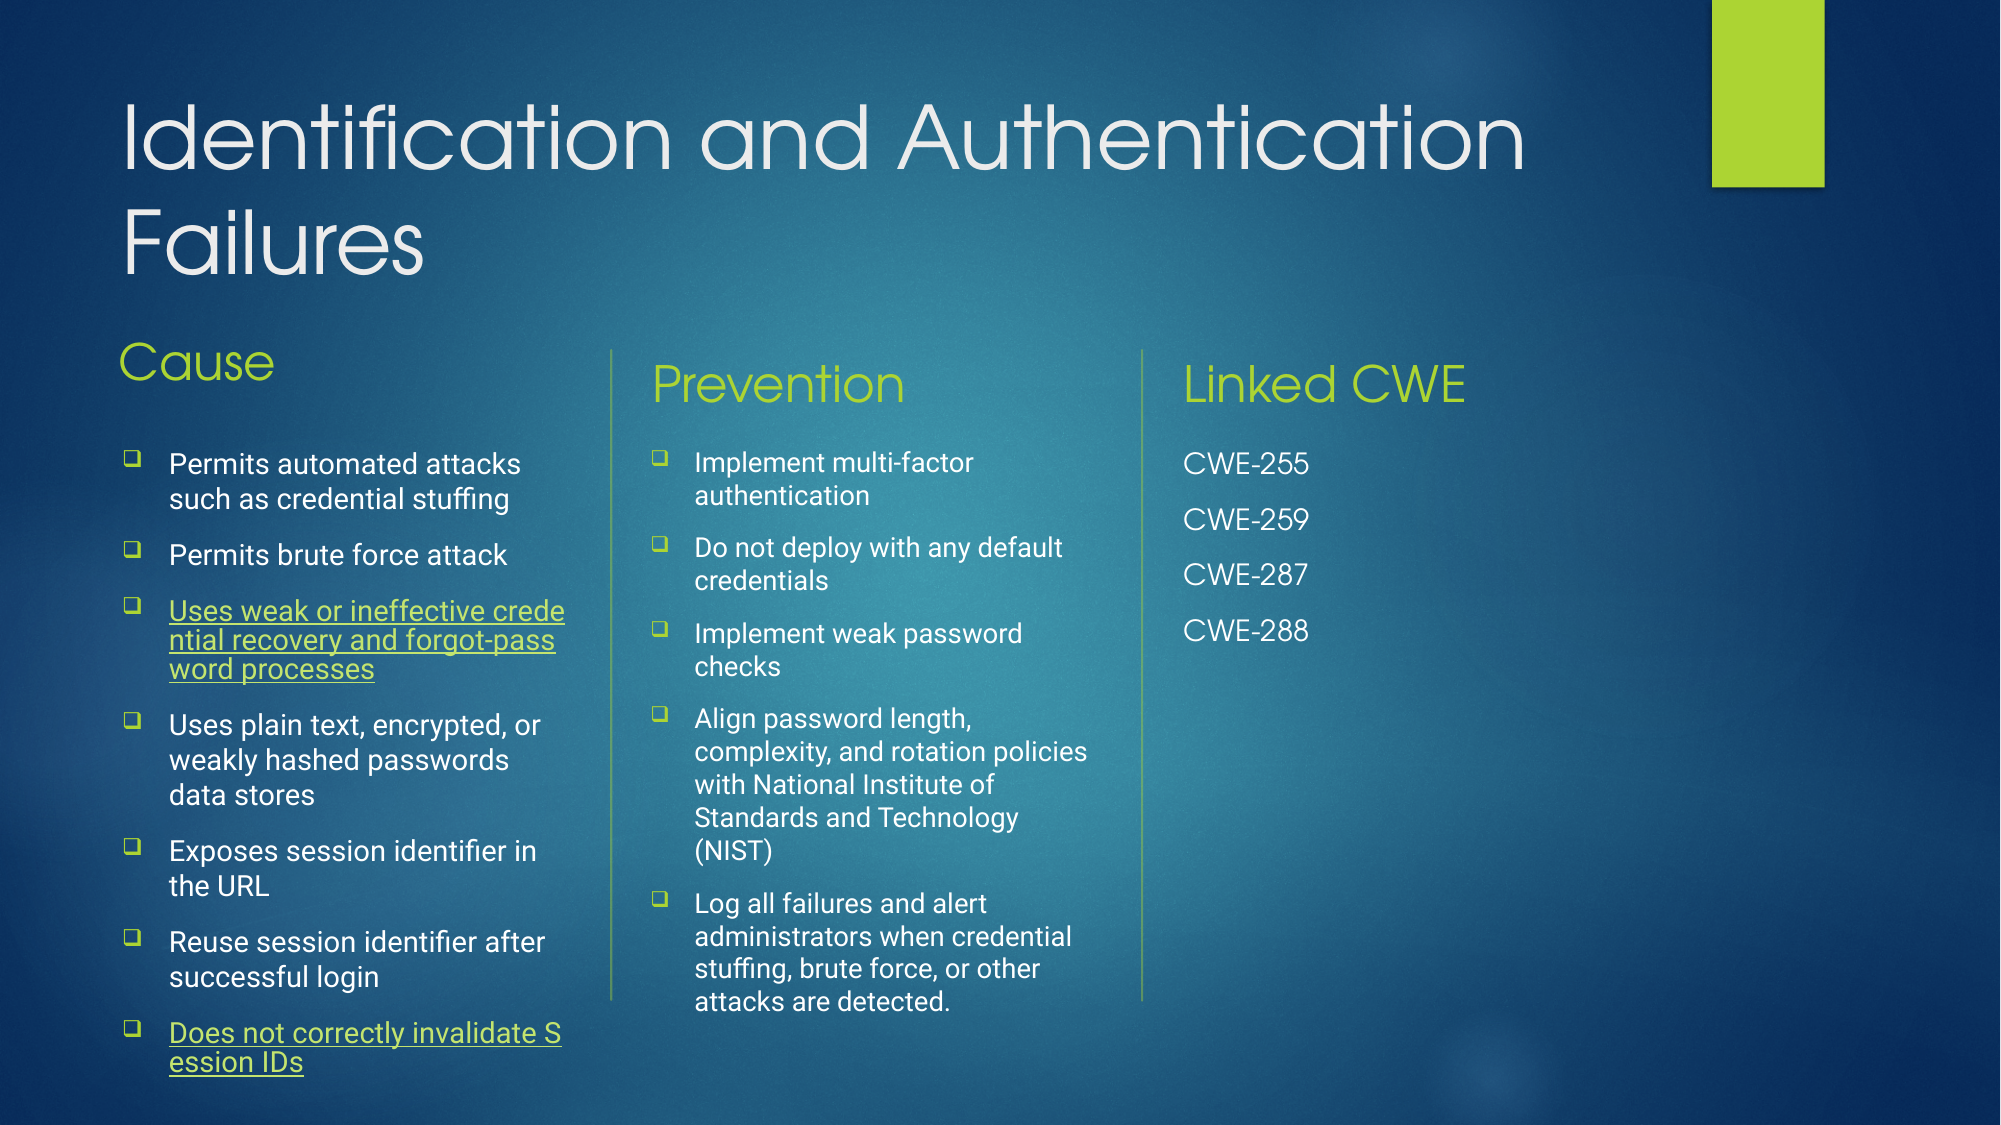

# Identification and Authentication Failures
Cause
Prevention
Linked CWE
Permits automated attacks such as credential stuffing
Permits brute force attack
Uses weak or ineffective credential recovery and forgot-password processes
Uses plain text, encrypted, or weakly hashed passwords data stores
Exposes session identifier in the URL
Reuse session identifier after successful login
Does not correctly invalidate Session IDs
Implement multi-factor authentication
Do not deploy with any default credentials
Implement weak password checks
Align password length, complexity, and rotation policies with National Institute of Standards and Technology (NIST)
Log all failures and alert administrators when credential stuffing, brute force, or other attacks are detected.
CWE-255
CWE-259
CWE-287
CWE-288